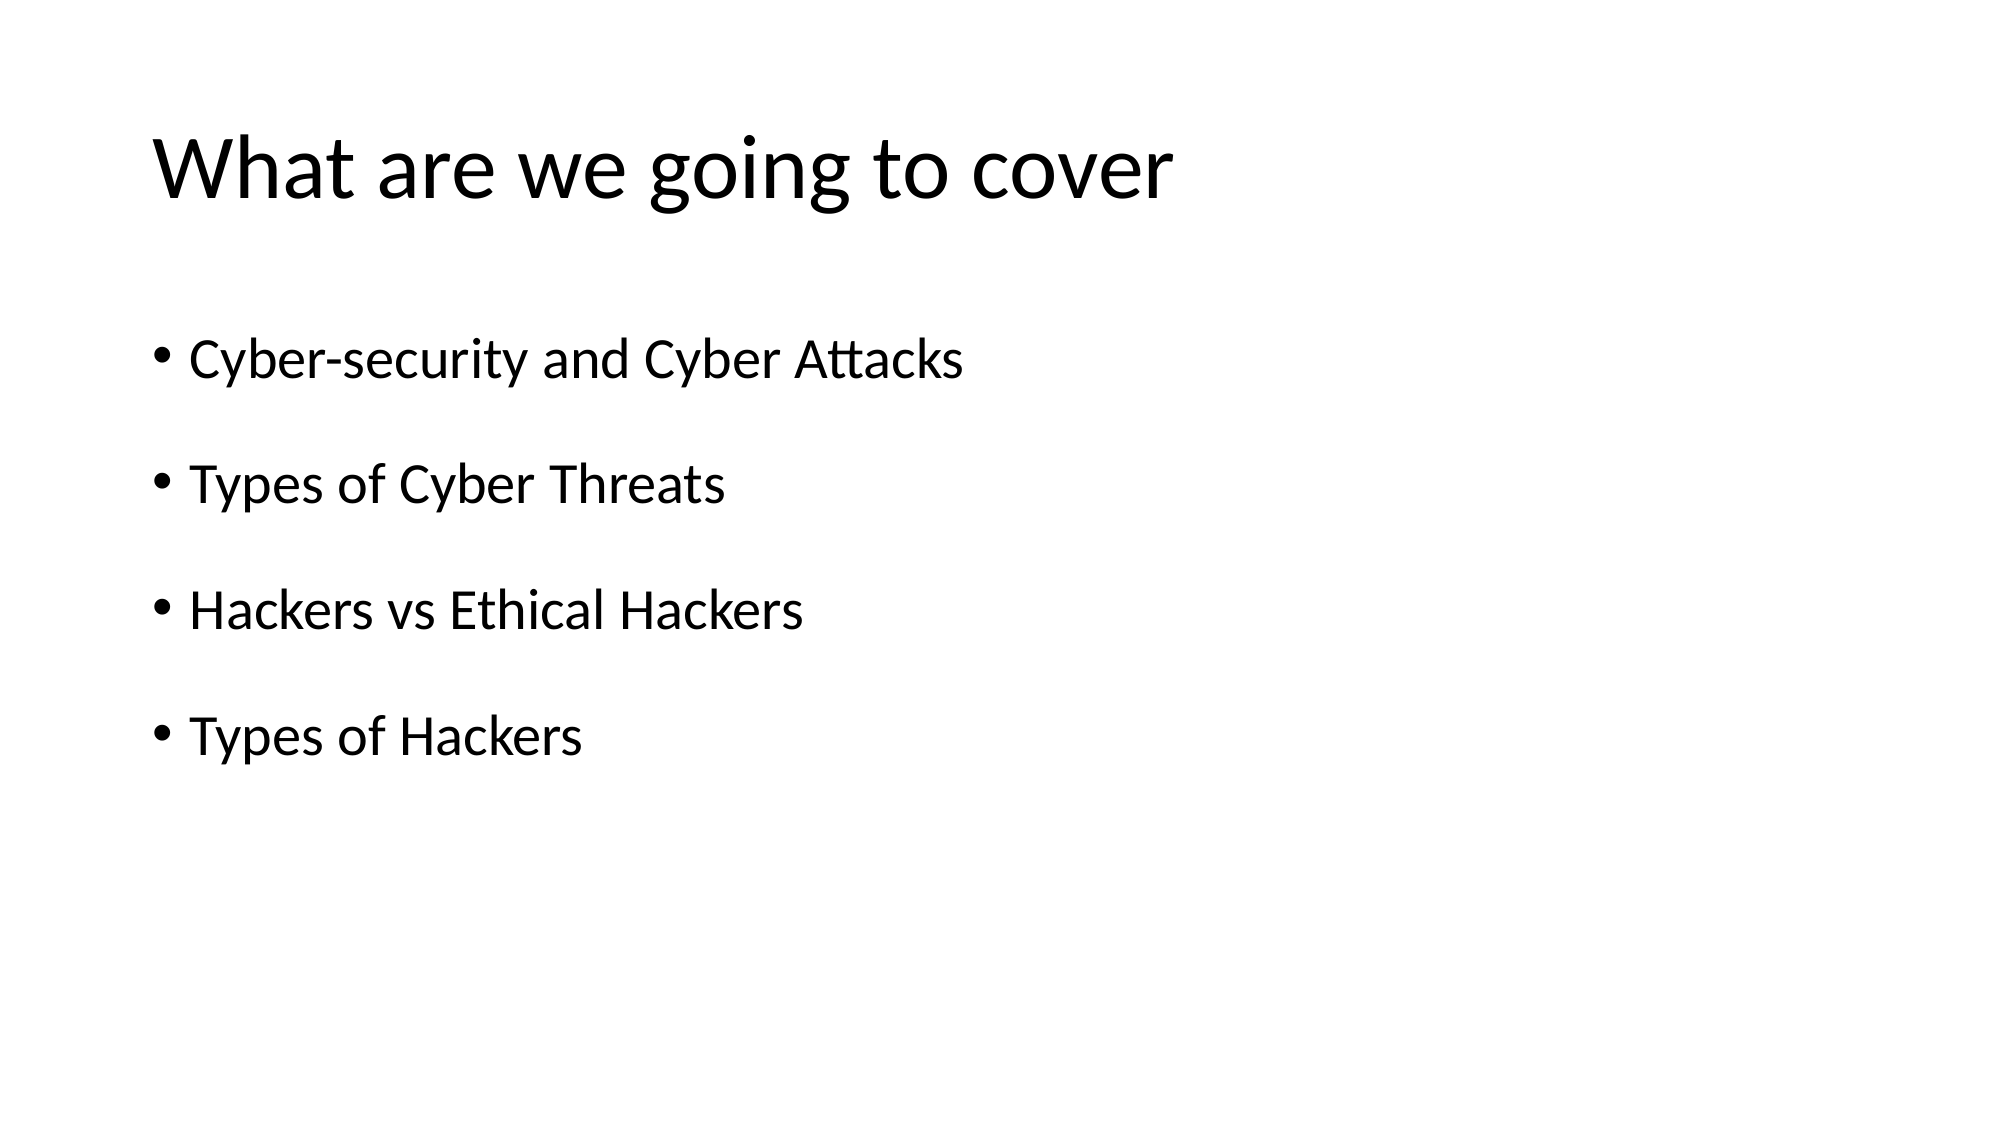

# What are we going to cover
Cyber-security and Cyber Attacks
Types of Cyber Threats
Hackers vs Ethical Hackers
Types of Hackers